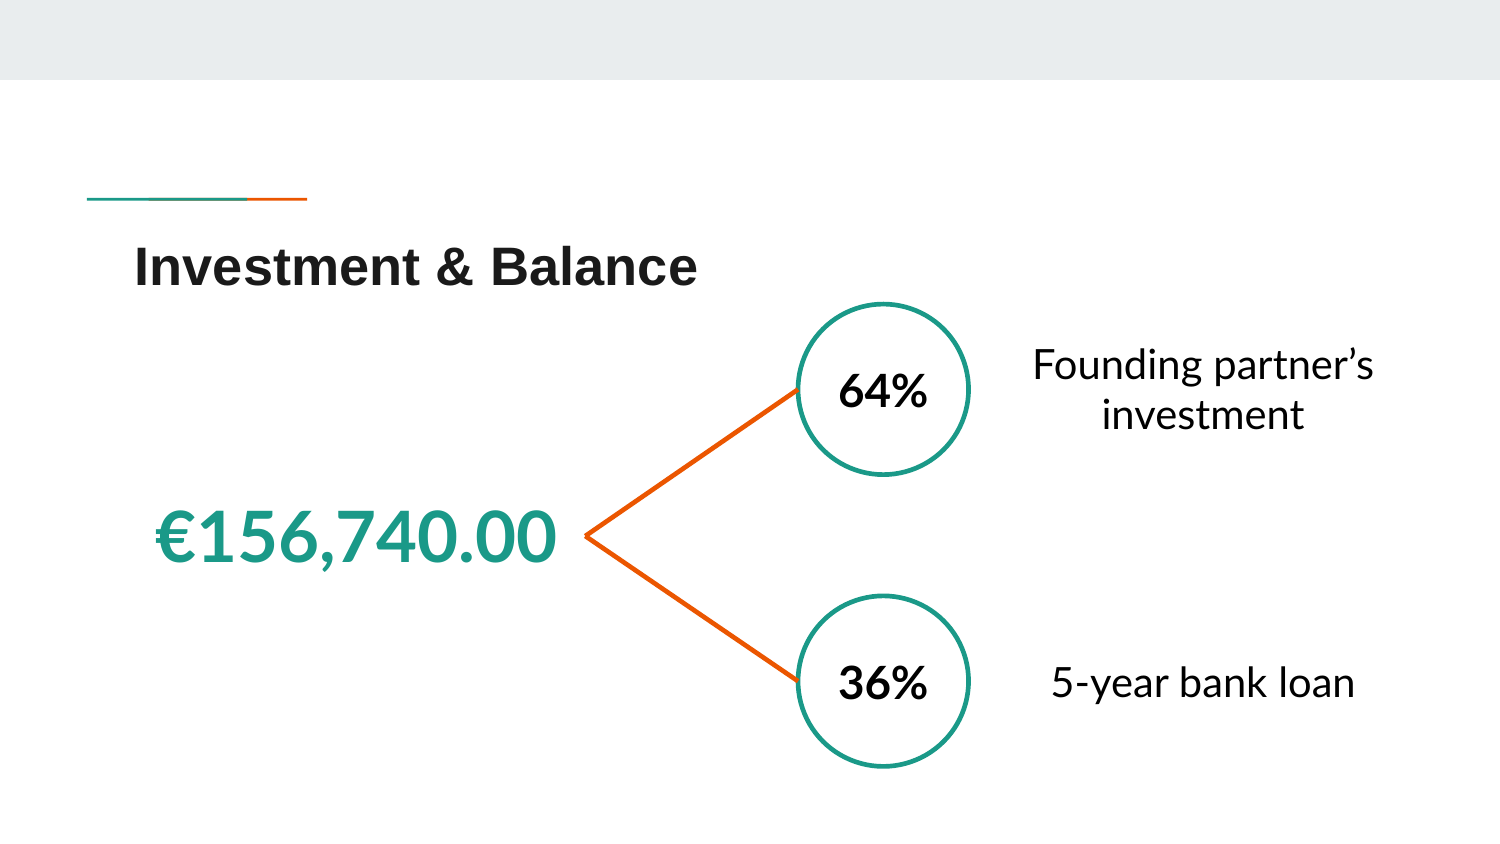

# Investment & Balance
Founding partner’s investment
64%
€156,740.00
36%
5-year bank loan